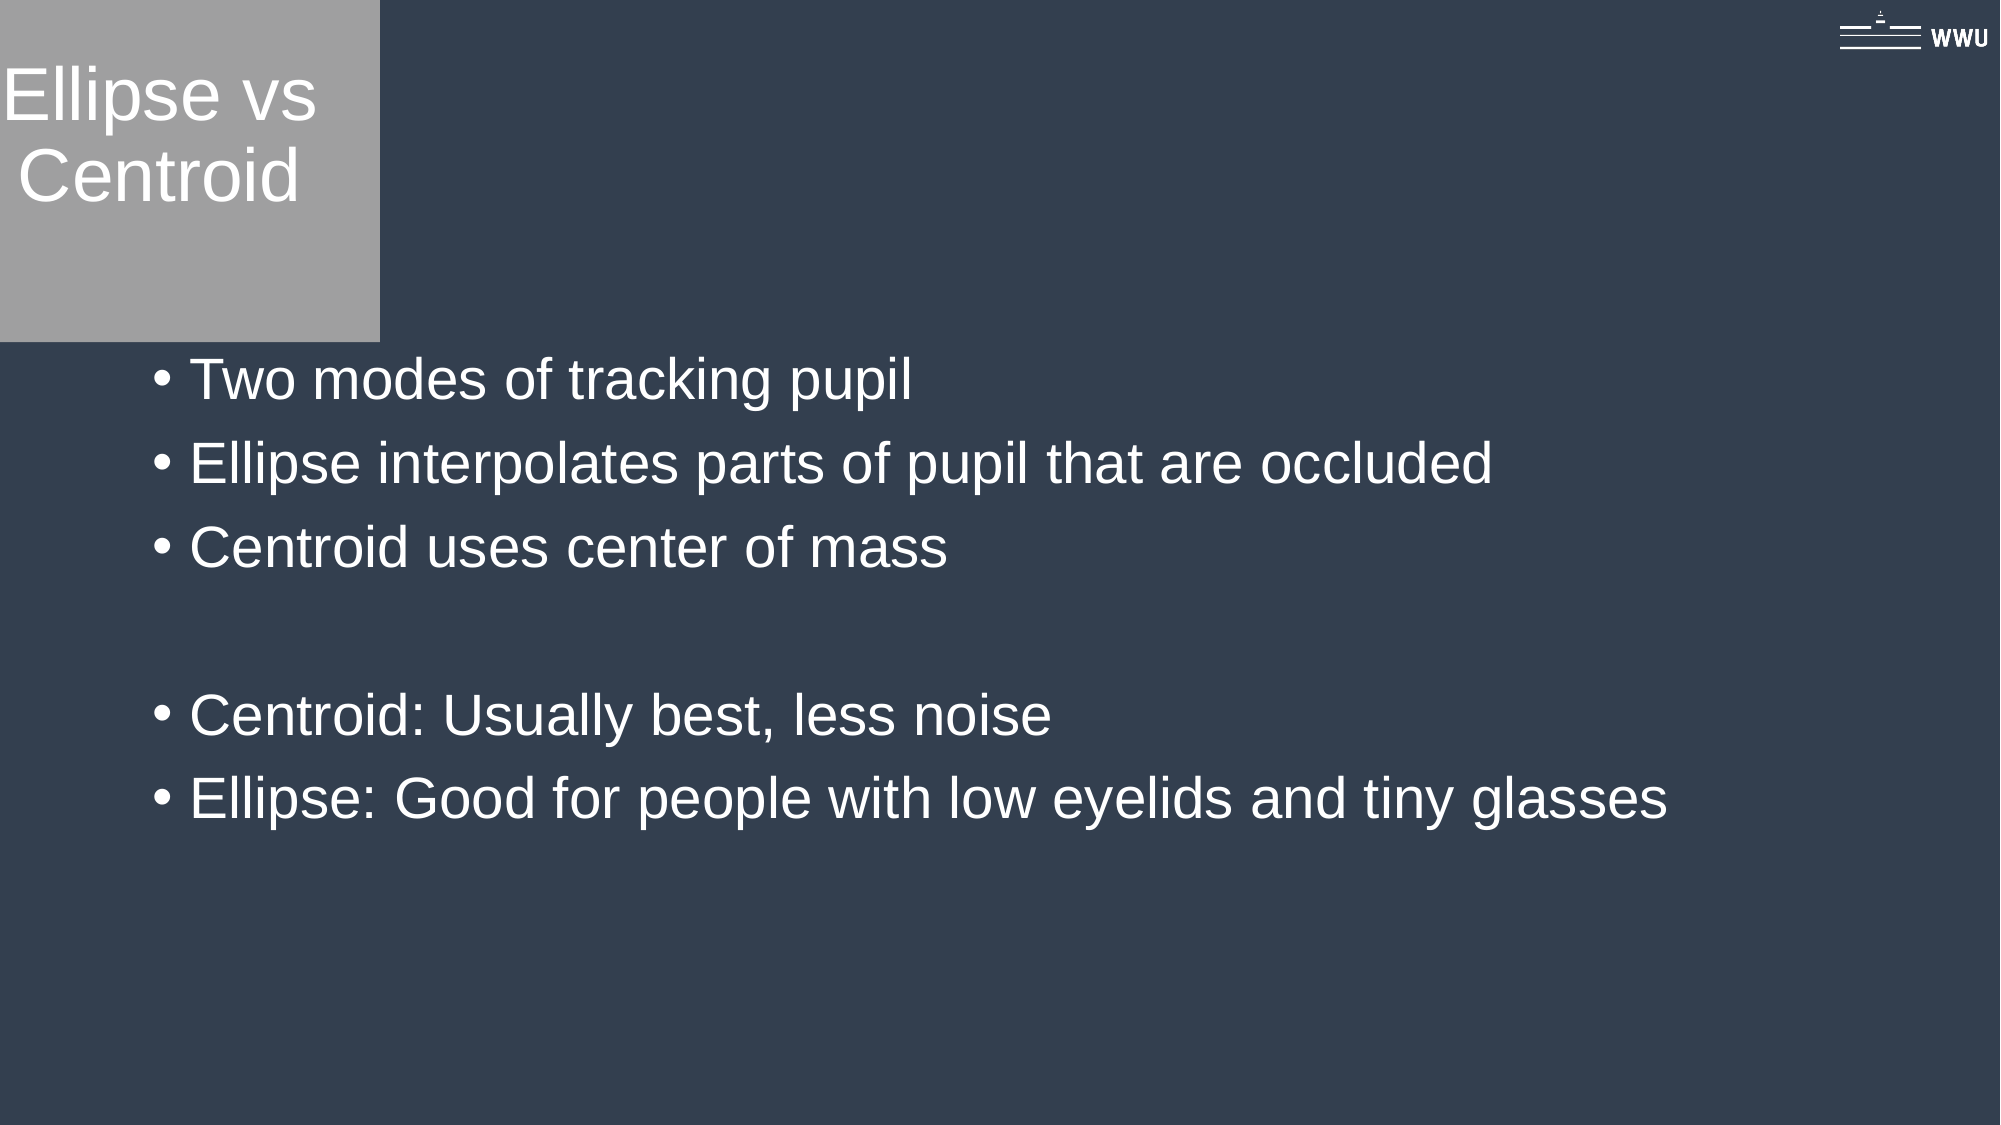

Ellipse vs Centroid
Two modes of tracking pupil
Ellipse interpolates parts of pupil that are occluded
Centroid uses center of mass

Centroid: Usually best, less noise
Ellipse: Good for people with low eyelids and tiny glasses